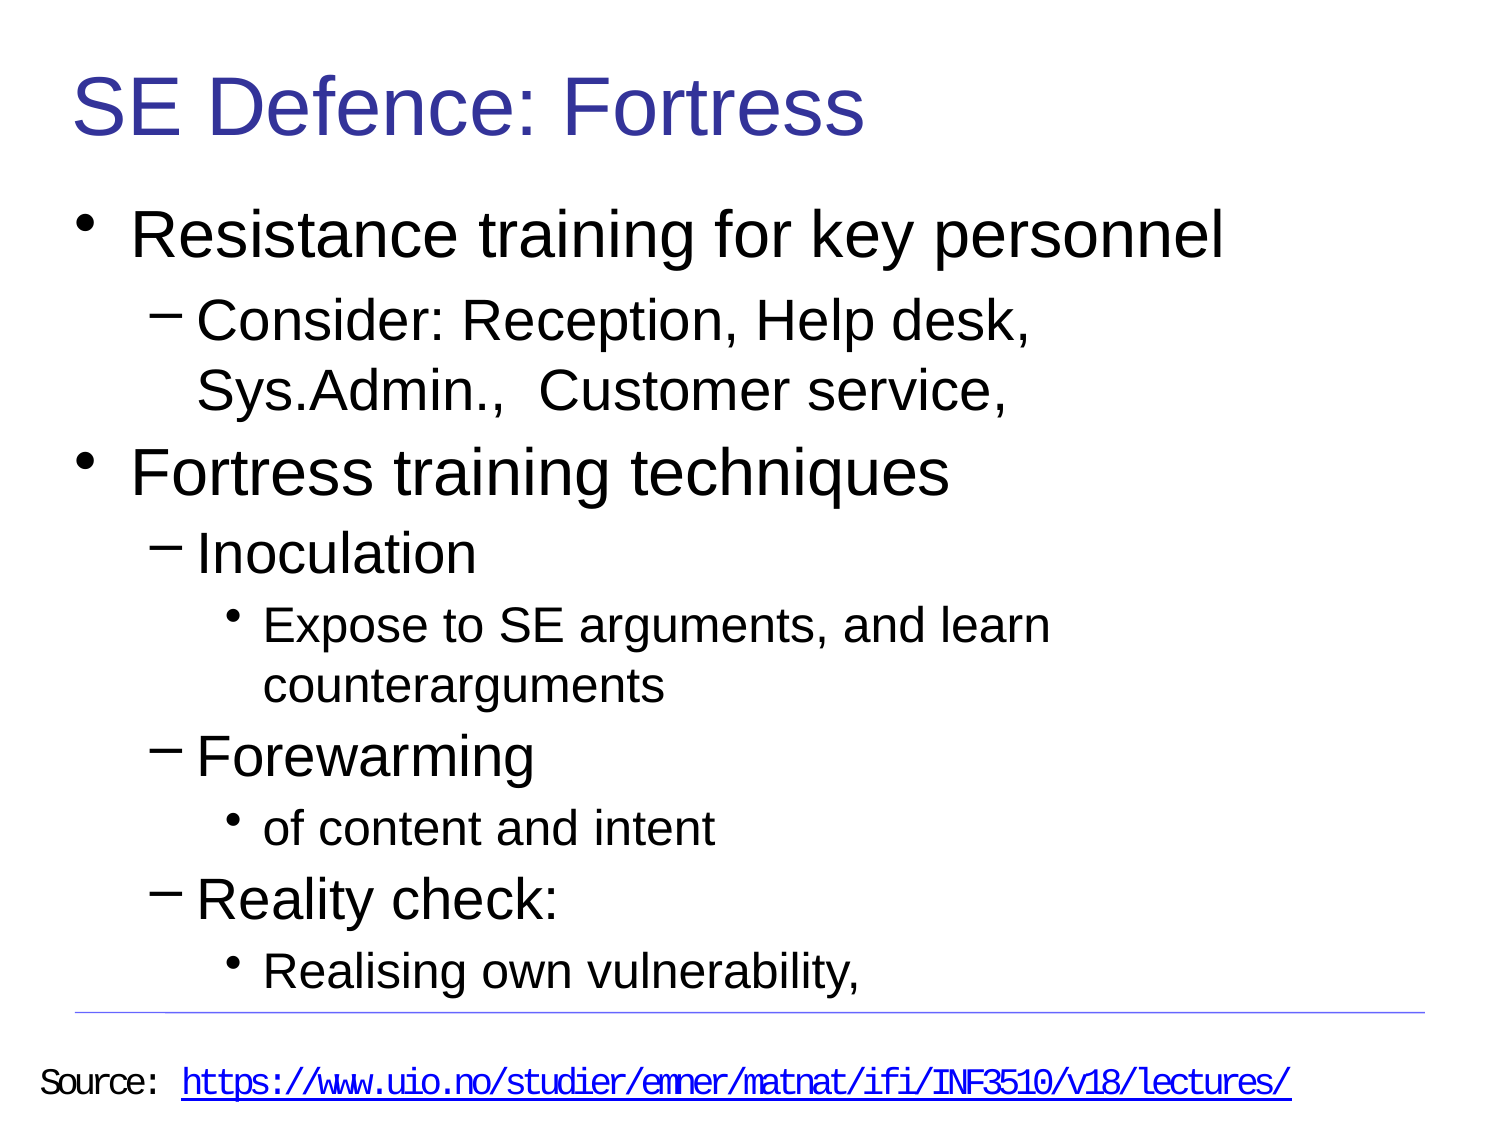

# SE Defence: Fortress
Resistance training for key personnel
Consider: Reception, Help desk, Sys.Admin.,  Customer service,
Fortress training techniques
Inoculation
Expose to SE arguments, and learn counterarguments
Forewarming
of content and intent
Reality check:
Realising own vulnerability,